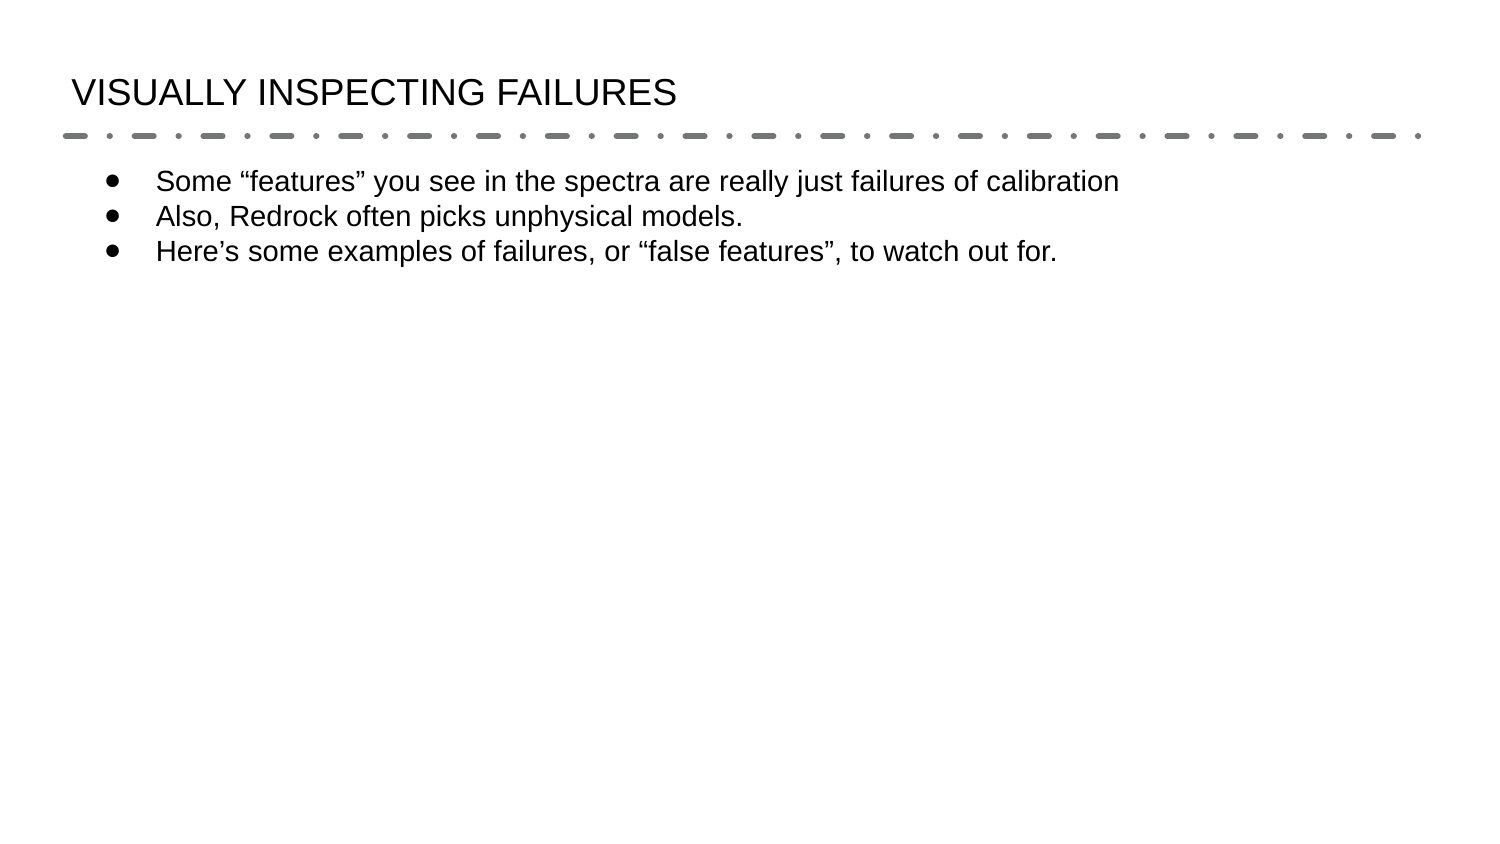

# VISUALLY INSPECTING FAILURES

Some “features” you see in the spectra are really just failures of calibration
Also, Redrock often picks unphysical models.
Here’s some examples of failures, or “false features”, to watch out for.